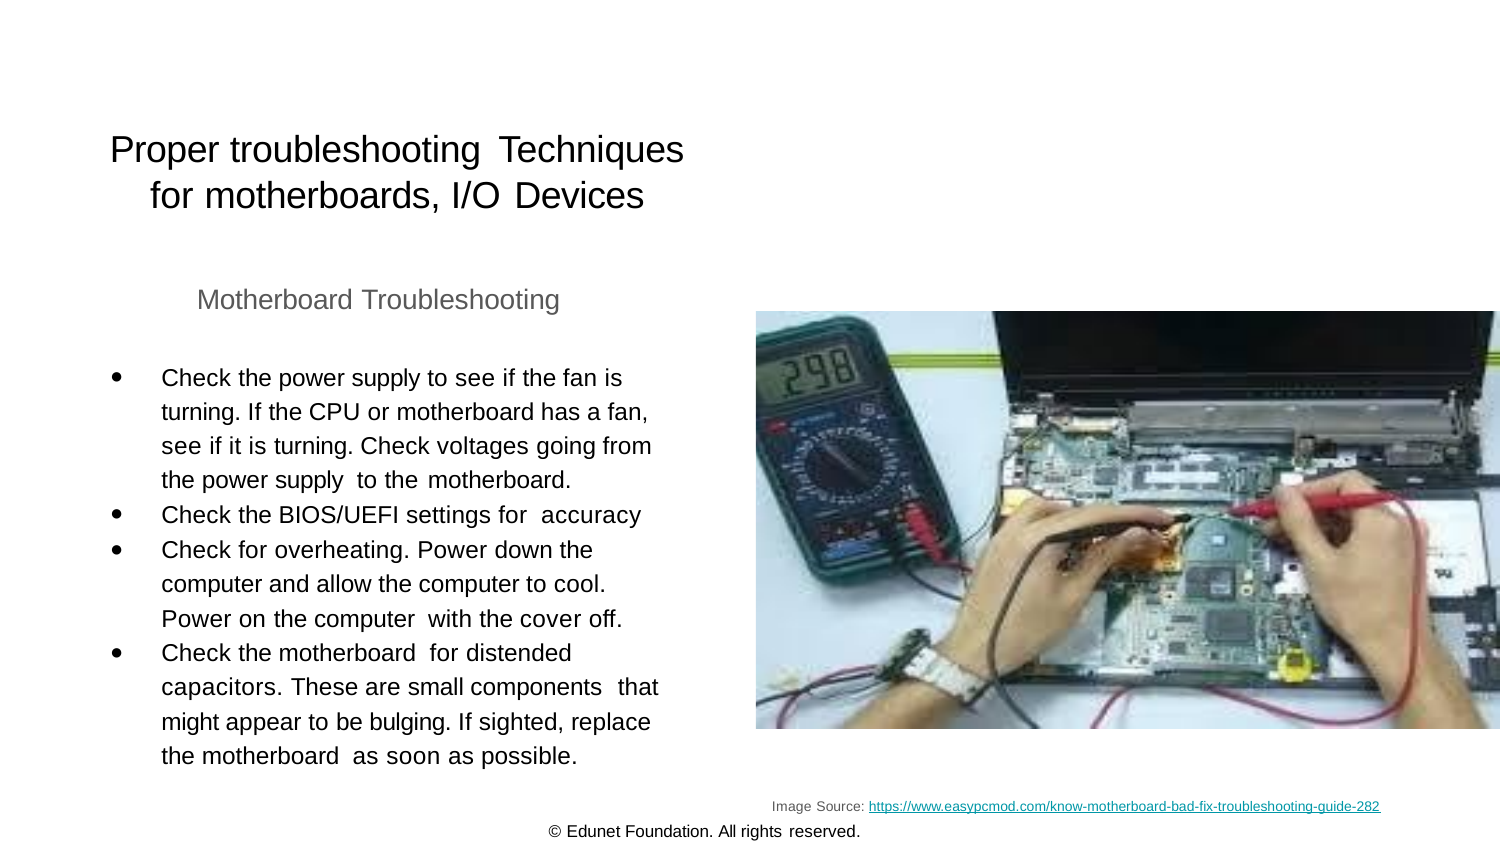

# Proper troubleshooting Techniques
for motherboards, I/O Devices
Motherboard Troubleshooting

Check the power supply to see if the fan is  turning. If the CPU or motherboard has a fan,  see if it is turning. Check voltages going from  the power supply  to the motherboard.
Check the BIOS/UEFI settings for accuracy
Check for overheating. Power down the  computer and allow the computer to cool.  Power on the computer  with the cover off.
Check the motherboard  for distended
capacitors. These are small components  that
might appear to be bulging. If sighted, replace  the motherboard  as soon as possible.

Image Source: https://www.easypcmod.com/know-motherboard-bad-fix-troubleshooting-guide-282
© Edunet Foundation. All rights reserved.